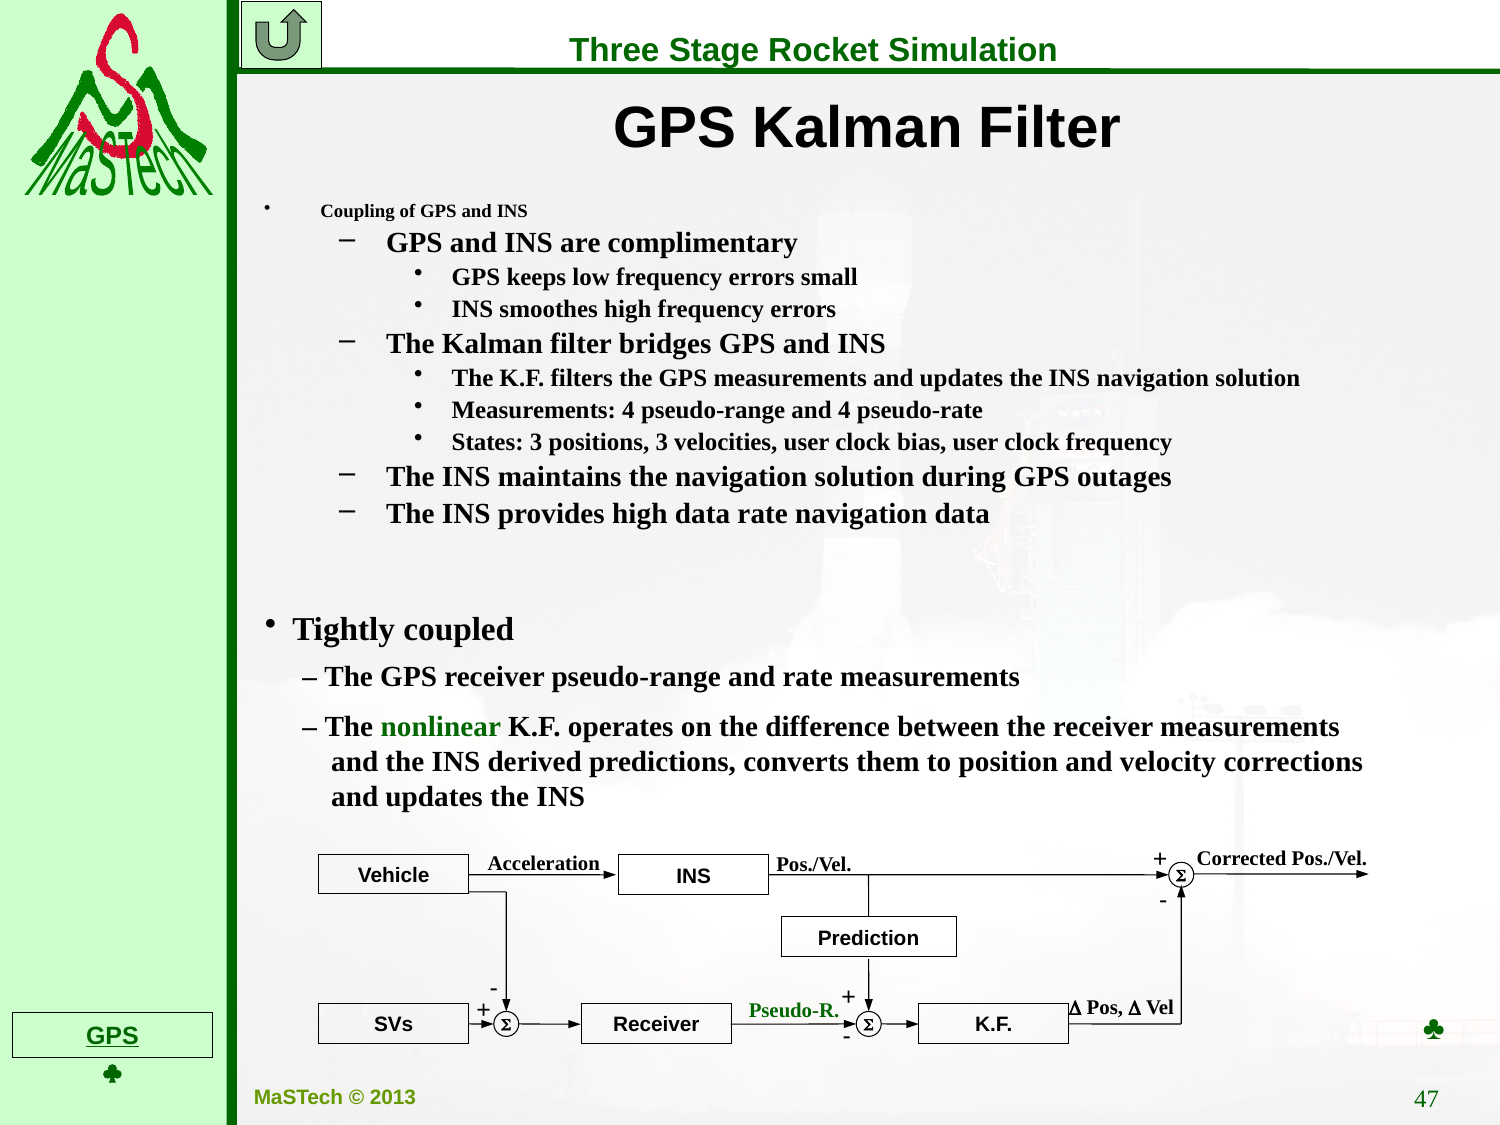

GPS Kalman Filter

Coupling of GPS and INS
GPS and INS are complimentary
GPS keeps low frequency errors small
INS smoothes high frequency errors
The Kalman filter bridges GPS and INS
The K.F. filters the GPS measurements and updates the INS navigation solution
Measurements: 4 pseudo-range and 4 pseudo-rate
States: 3 positions, 3 velocities, user clock bias, user clock frequency
The INS maintains the navigation solution during GPS outages
The INS provides high data rate navigation data
Tightly coupled
– The GPS receiver pseudo-range and rate measurements
– The nonlinear K.F. operates on the difference between the receiver measurements and the INS derived predictions, converts them to position and velocity corrections and updates the INS
+
Corrected Pos./Vel.
Acceleration
Pos./Vel.
Vehicle
INS
Σ

-

Prediction

-
+
+
 Δ Pos, Δ Vel
Pseudo-R.
SVs
Receiver
K.F.
Σ

Σ

-

♣
GPS
♣
47